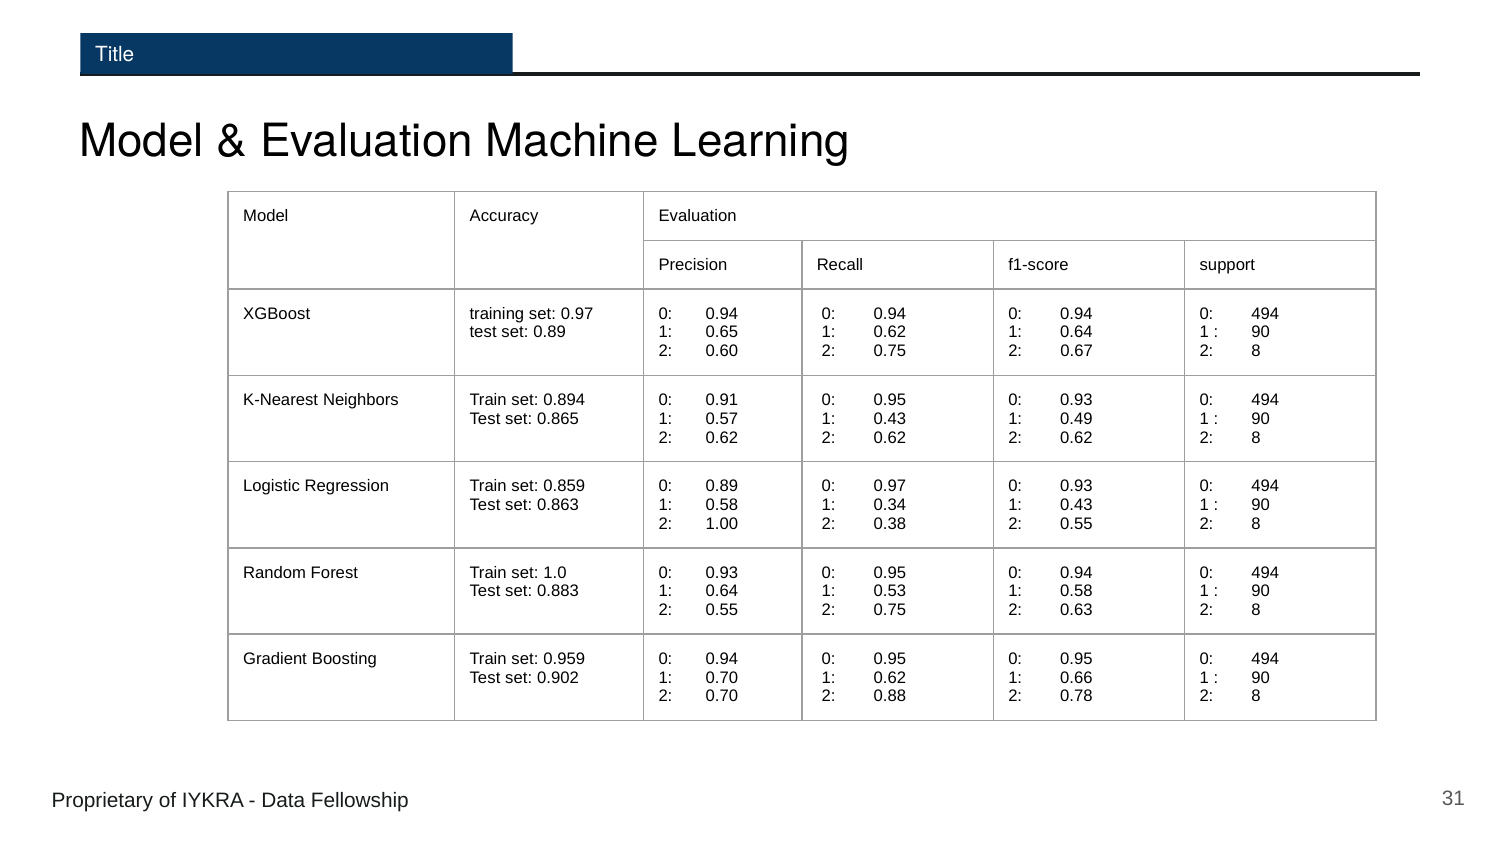

Title
Model & Evaluation Machine Learning
| Model | Accuracy | Evaluation |  |  |  |
| --- | --- | --- | --- | --- | --- |
|  |  | Precision | Recall | f1-score | support |
| XGBoost | training set: 0.97 test set: 0.89 | 0: 0.94 1: 0.65 2: 0.60 | 0: 0.94 1: 0.62 2: 0.75 | 0: 0.94 1: 0.64 2: 0.67 | 0: 494 1 : 90 2: 8 |
| K-Nearest Neighbors | Train set: 0.894 Test set: 0.865 | 0: 0.91 1: 0.57 2: 0.62 | 0: 0.95 1: 0.43 2: 0.62 | 0: 0.93 1: 0.49 2: 0.62 | 0: 494 1 : 90 2: 8 |
| Logistic Regression | Train set: 0.859 Test set: 0.863 | 0: 0.89 1: 0.58 2: 1.00 | 0: 0.97 1: 0.34 2: 0.38 | 0: 0.93 1: 0.43 2: 0.55 | 0: 494 1 : 90 2: 8 |
| Random Forest | Train set: 1.0 Test set: 0.883 | 0: 0.93 1: 0.64 2: 0.55 | 0: 0.95 1: 0.53 2: 0.75 | 0: 0.94 1: 0.58 2: 0.63 | 0: 494 1 : 90 2: 8 |
| Gradient Boosting | Train set: 0.959 Test set: 0.902 | 0: 0.94 1: 0.70 2: 0.70 | 0: 0.95 1: 0.62 2: 0.88 | 0: 0.95 1: 0.66 2: 0.78 | 0: 494 1 : 90 2: 8 |
31
Proprietary of IYKRA - Data Fellowship